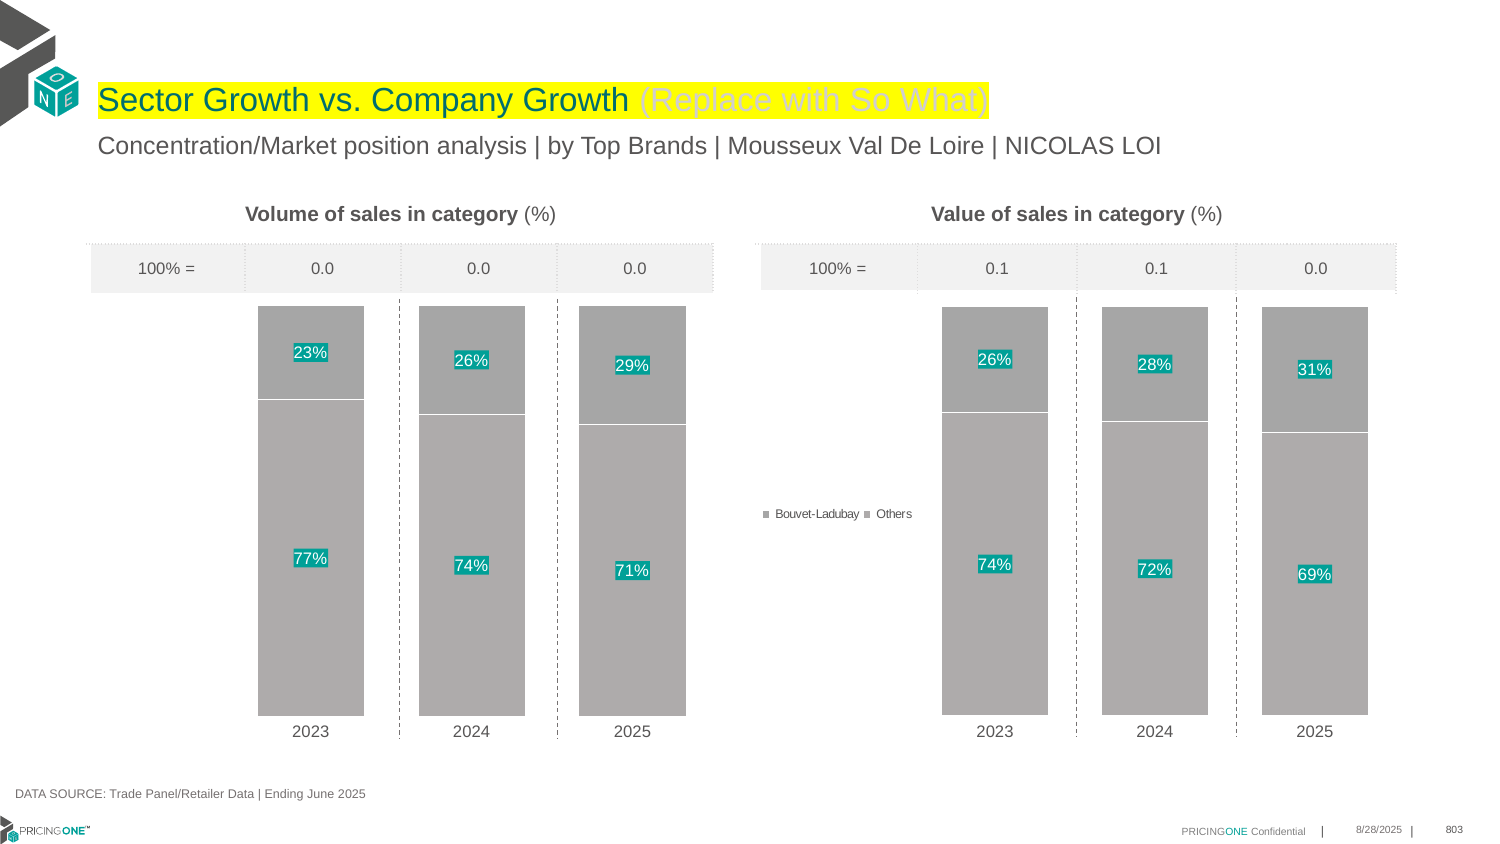

# Sector Growth vs. Company Growth (Replace with So What)
Concentration/Market position analysis | by Top Brands | Mousseux Val De Loire | NICOLAS LOI
| Volume of sales in category (%) |  |  |  |
| --- | --- | --- | --- |
| 100% = | 0.0 | 0.0 | 0.0 |
| Value of sales in category (%) |  |  |  |
| --- | --- | --- | --- |
| 100% = | 0.1 | 0.1 | 0.0 |

### Chart

| Category | Others | Bouvet-Ladubay |
|---|---|---|
| 2023 | 0.7705657757723013 | 0.2294342242276987 |
| 2024 | 0.7350199733688415 | 0.26498002663115844 |
| 2025 | 0.7090628218331617 | 0.2909371781668383 |

### Chart

| Category | Others | Bouvet-Ladubay |
|---|---|---|
| 2023 | 0.7411447688722842 | 0.2588552311277158 |
| 2024 | 0.7176404055637093 | 0.28235959443629066 |
| 2025 | 0.6922329085795632 | 0.3077670914204368 |
DATA SOURCE: Trade Panel/Retailer Data | Ending June 2025

8/28/2025
803